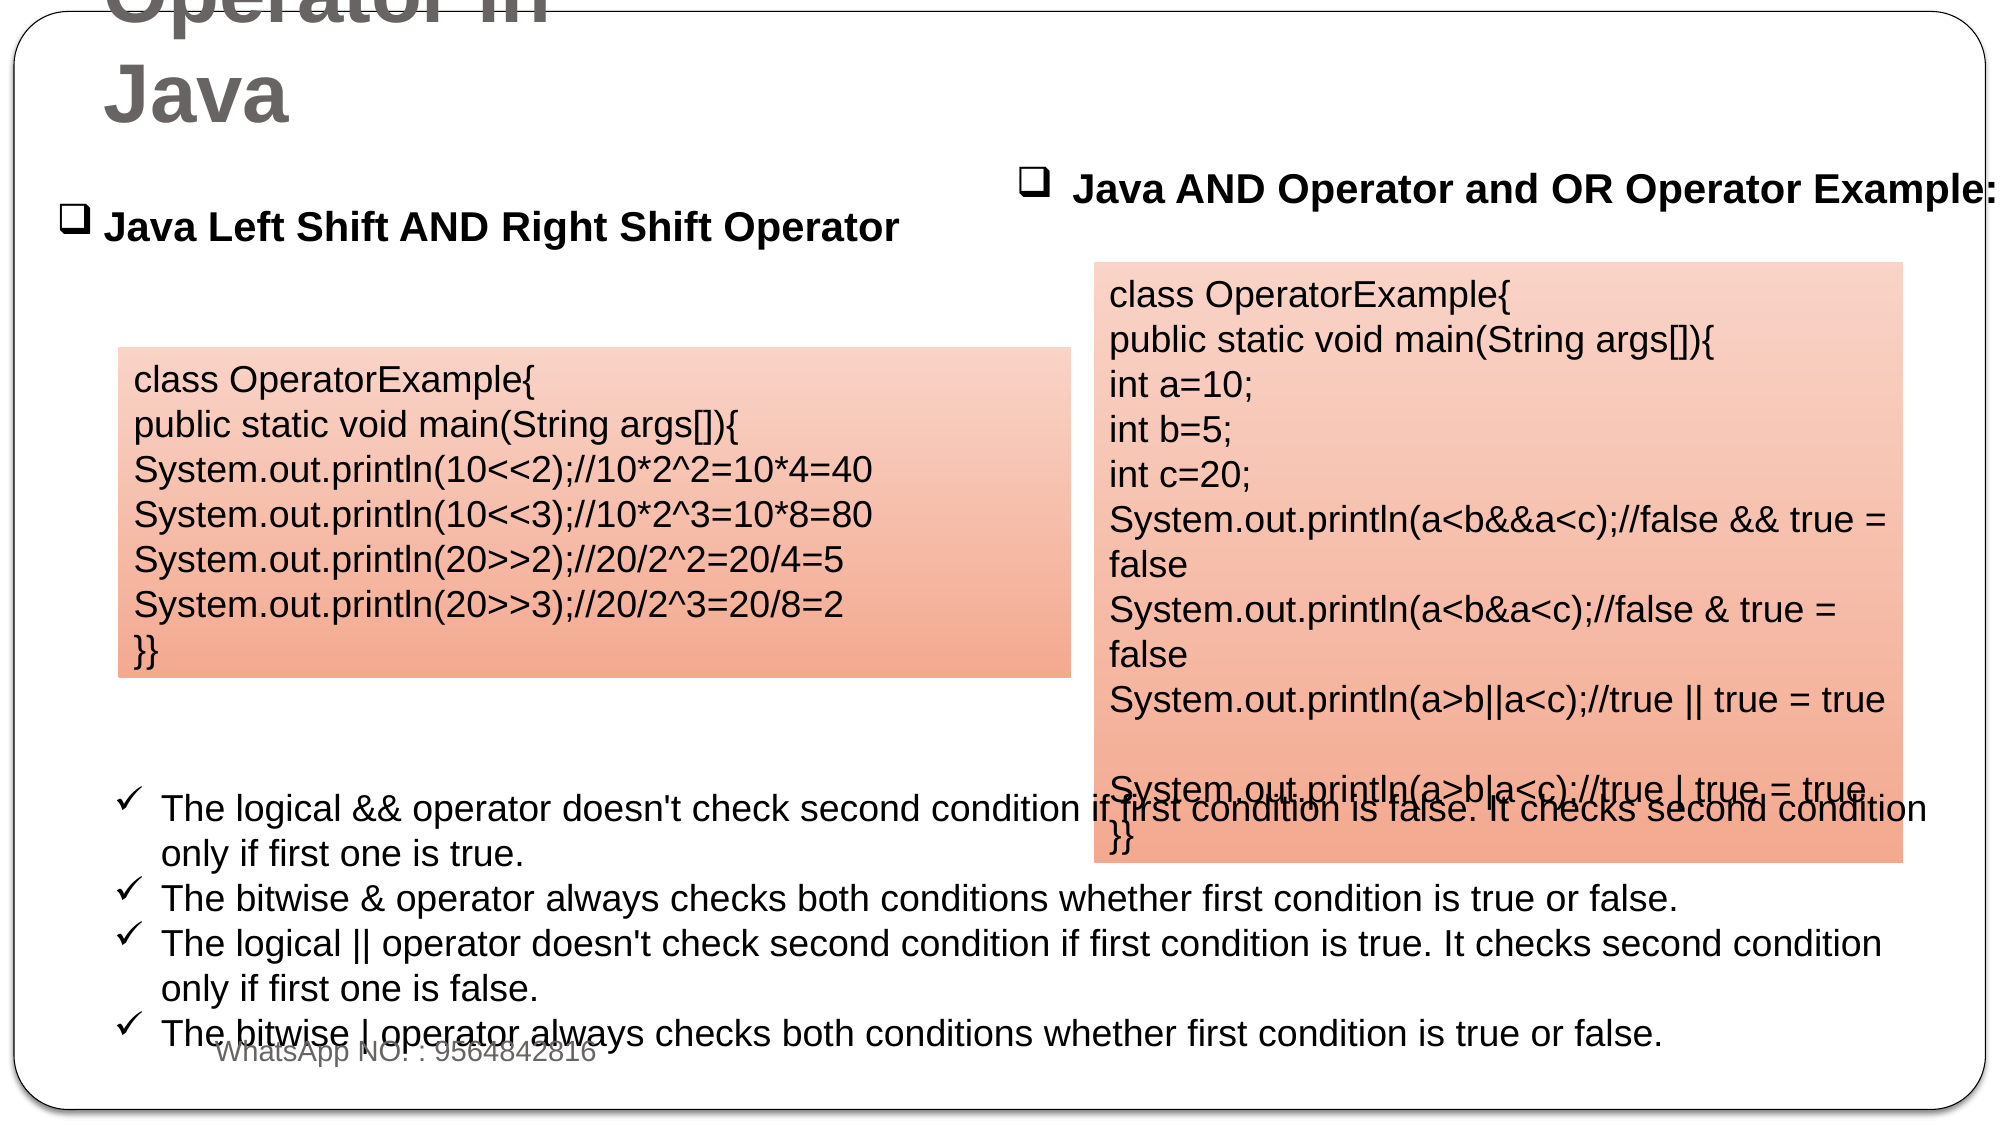

# Operator in Java
Java AND Operator and OR Operator Example:
Java Left Shift AND Right Shift Operator
class OperatorExample{
public static void main(String args[]){
int a=10;
int b=5;
int c=20;
System.out.println(a<b&&a<c);//false && true = false
System.out.println(a<b&a<c);//false & true = false
System.out.println(a>b||a<c);//true || true = true
System.out.println(a>b|a<c);//true | true = true
}}
class OperatorExample{
public static void main(String args[]){
System.out.println(10<<2);//10*2^2=10*4=40
System.out.println(10<<3);//10*2^3=10*8=80
System.out.println(20>>2);//20/2^2=20/4=5
System.out.println(20>>3);//20/2^3=20/8=2
}}
The logical && operator doesn't check second condition if first condition is false. It checks second condition only if first one is true.
The bitwise & operator always checks both conditions whether first condition is true or false.
The logical || operator doesn't check second condition if first condition is true. It checks second condition only if first one is false.
The bitwise | operator always checks both conditions whether first condition is true or false.

WhatsApp NO. : 9564842816